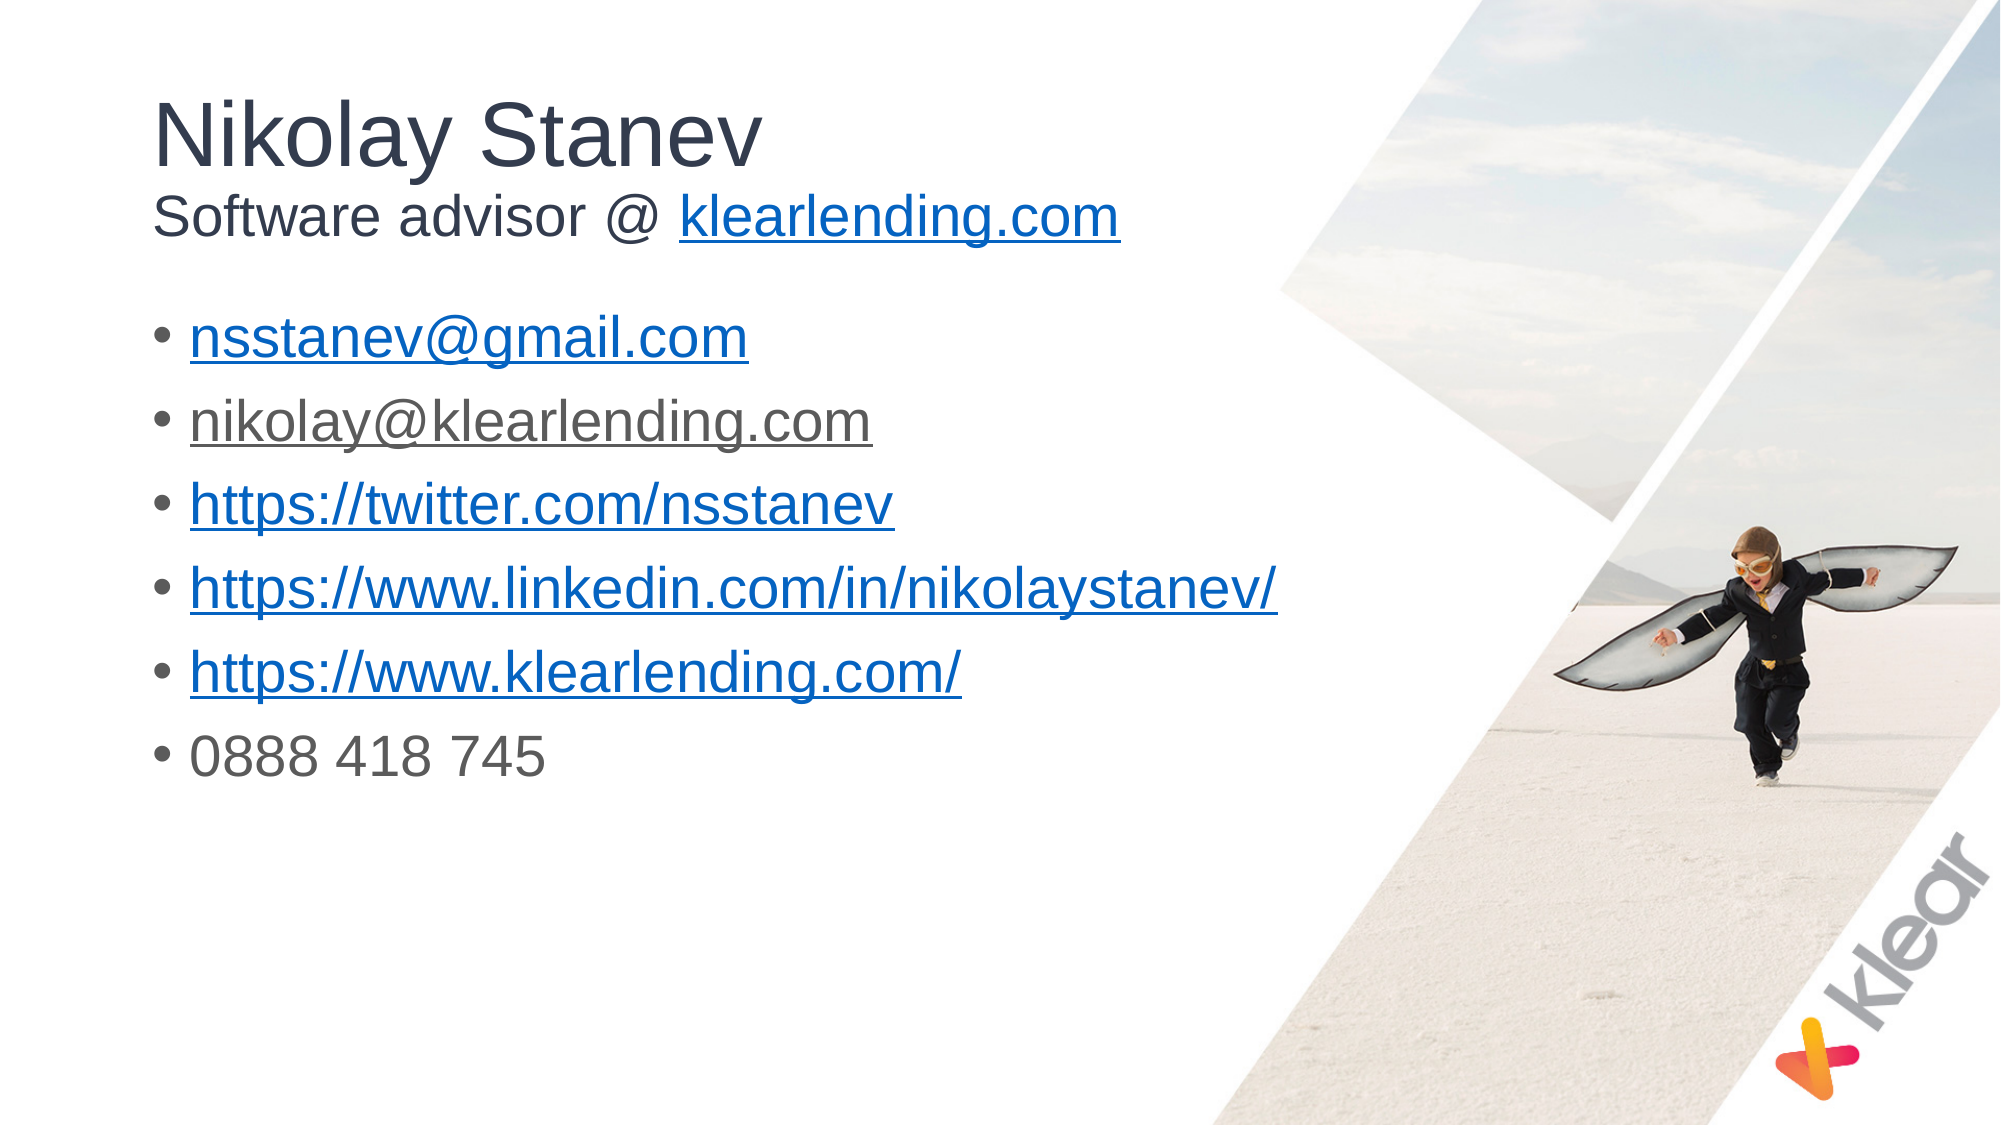

# Nikolay Stanev Software advisor @ klearlending.com
nsstanev@gmail.com
nikolay@klearlending.com
https://twitter.com/nsstanev
https://www.linkedin.com/in/nikolaystanev/
https://www.klearlending.com/
0888 418 745